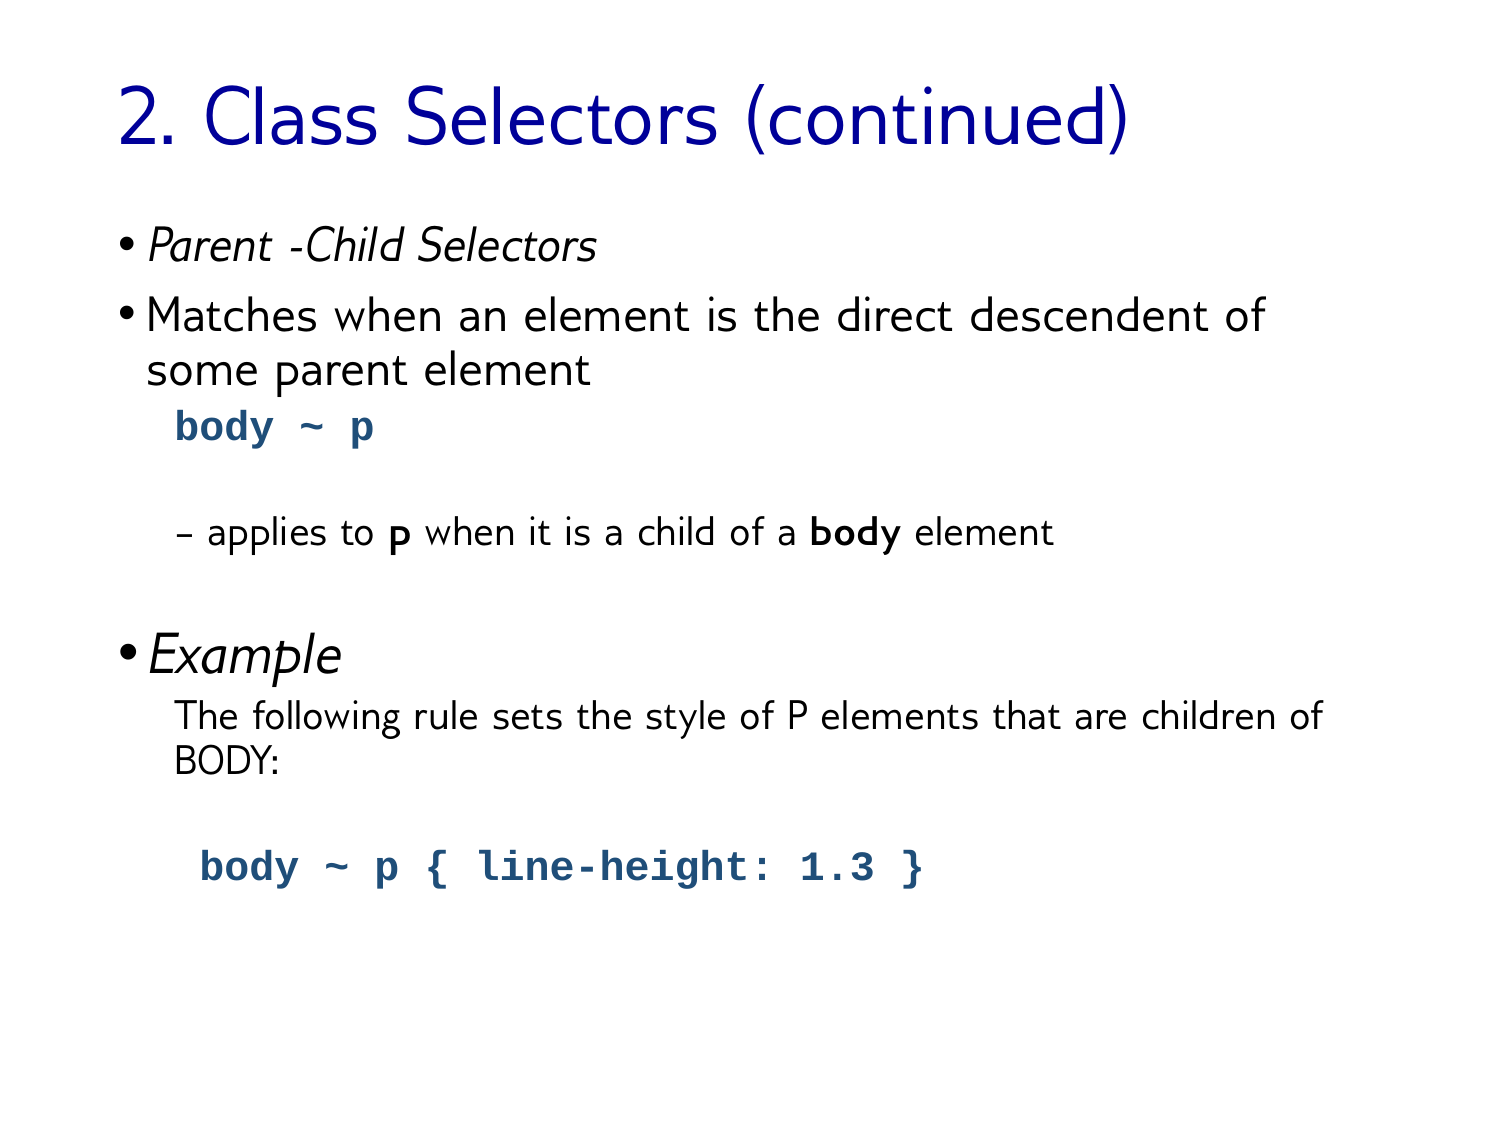

# 2. Class Selectors (continued)
Parent -Child Selectors
Matches when an element is the direct descendent of some parent element
body ~ p

– applies to p when it is a child of a body element

Example
The following rule sets the style of P elements that are children of BODY:

 body ~ p { line-height: 1.3 }